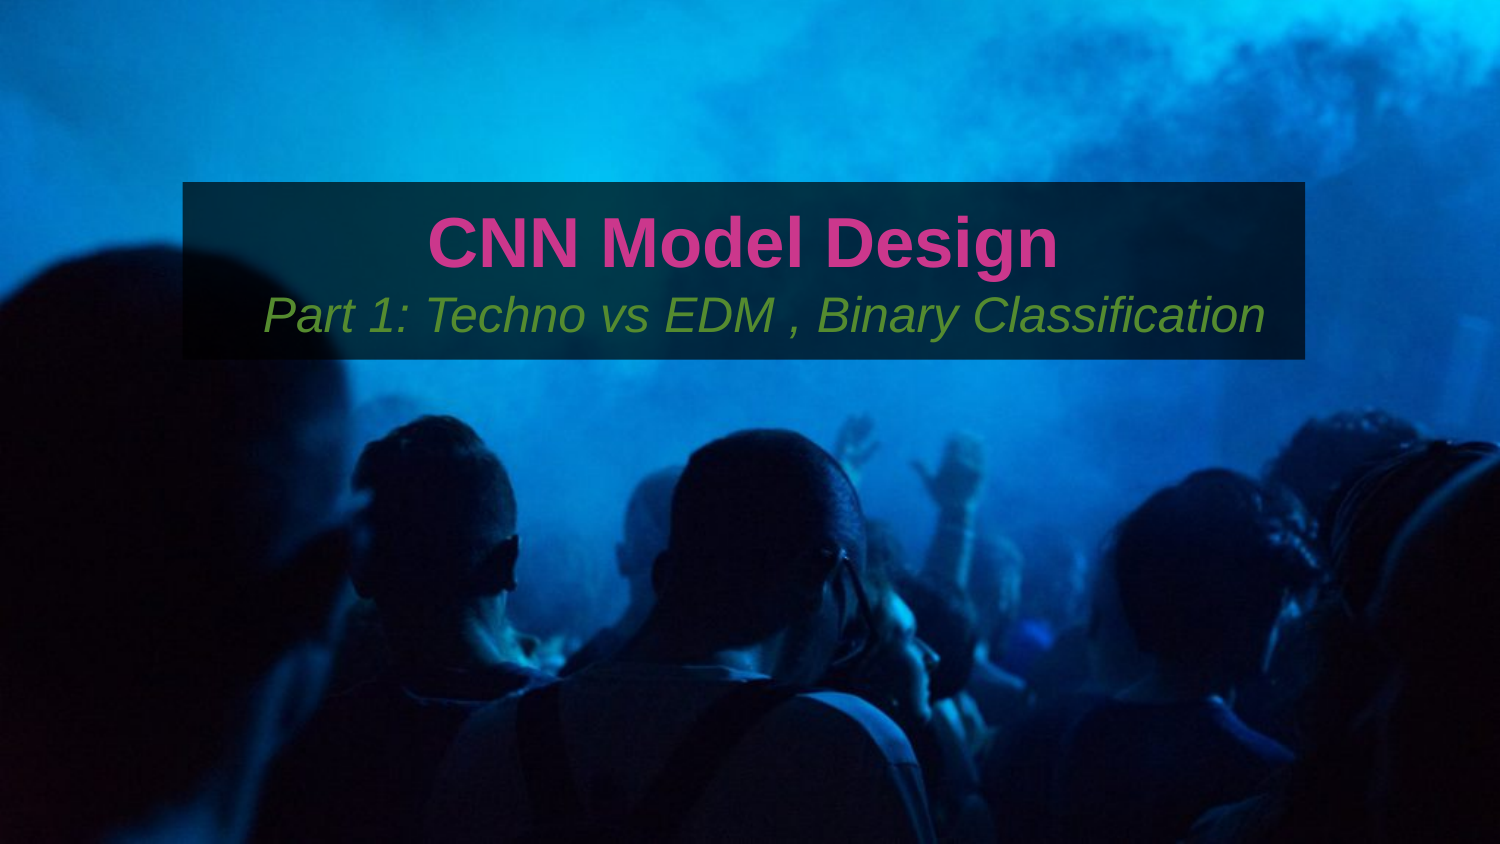

CNN Model Design
   Part 1: Techno vs EDM , Binary Classification